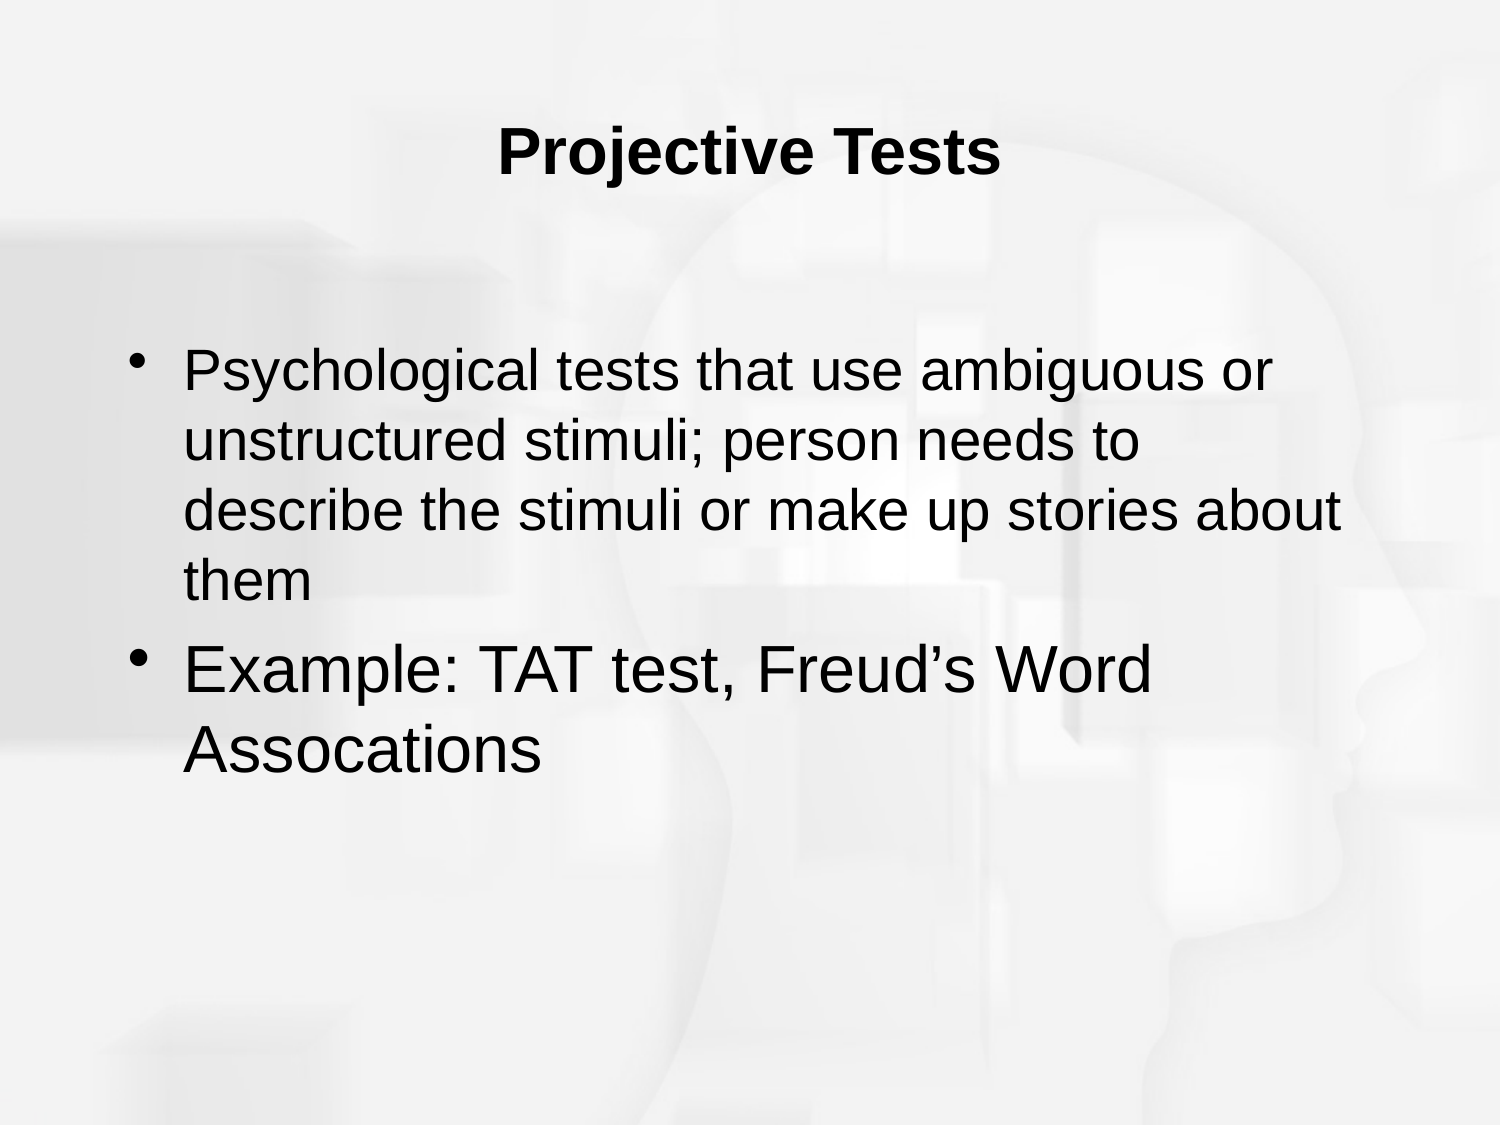

# Projective Tests
Psychological tests that use ambiguous or unstructured stimuli; person needs to describe the stimuli or make up stories about them
Example: TAT test, Freud’s Word Assocations